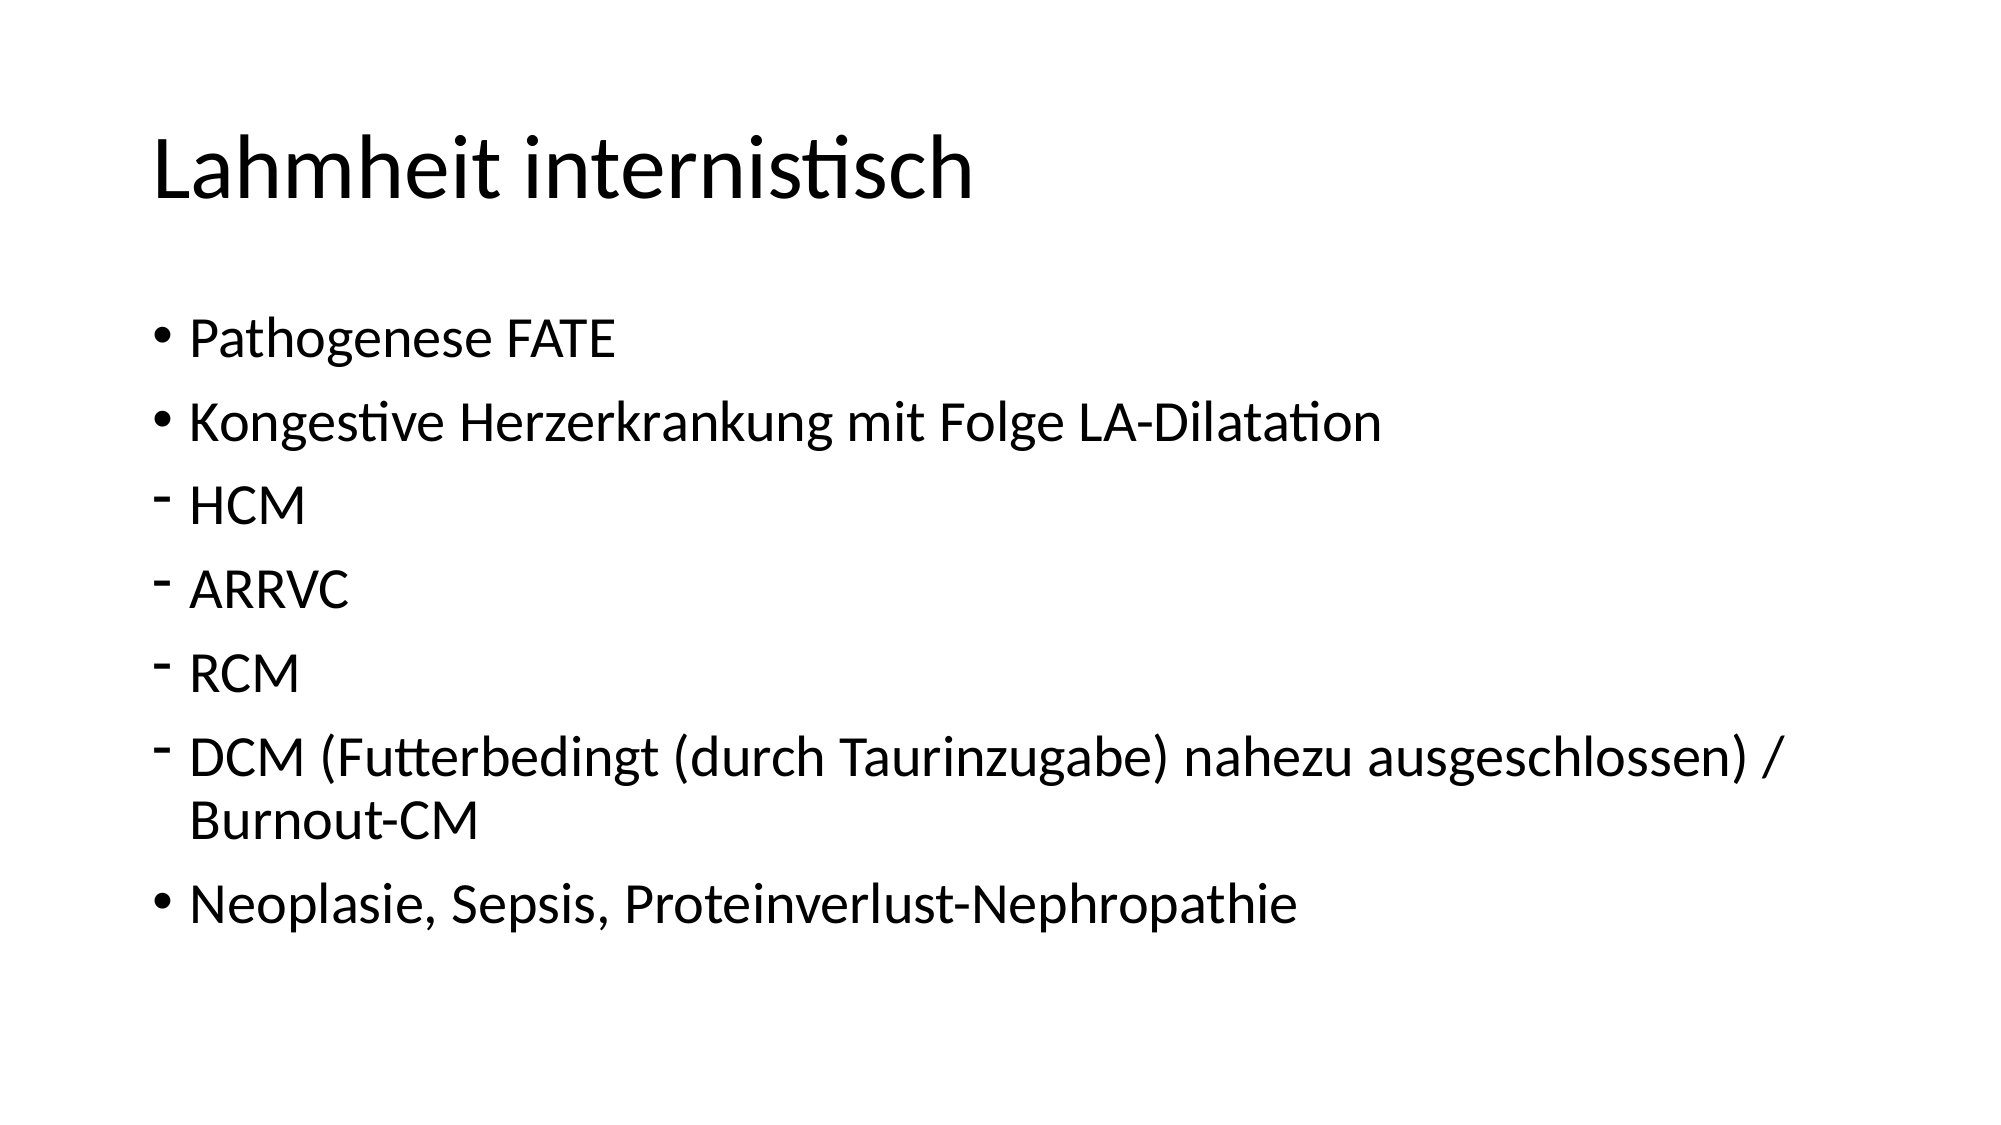

# Lahmheit internistisch
Pathogenese FATE
Kongestive Herzerkrankung mit Folge LA-Dilatation
HCM
ARRVC
RCM
DCM (Futterbedingt (durch Taurinzugabe) nahezu ausgeschlossen) / Burnout-CM
Neoplasie, Sepsis, Proteinverlust-Nephropathie